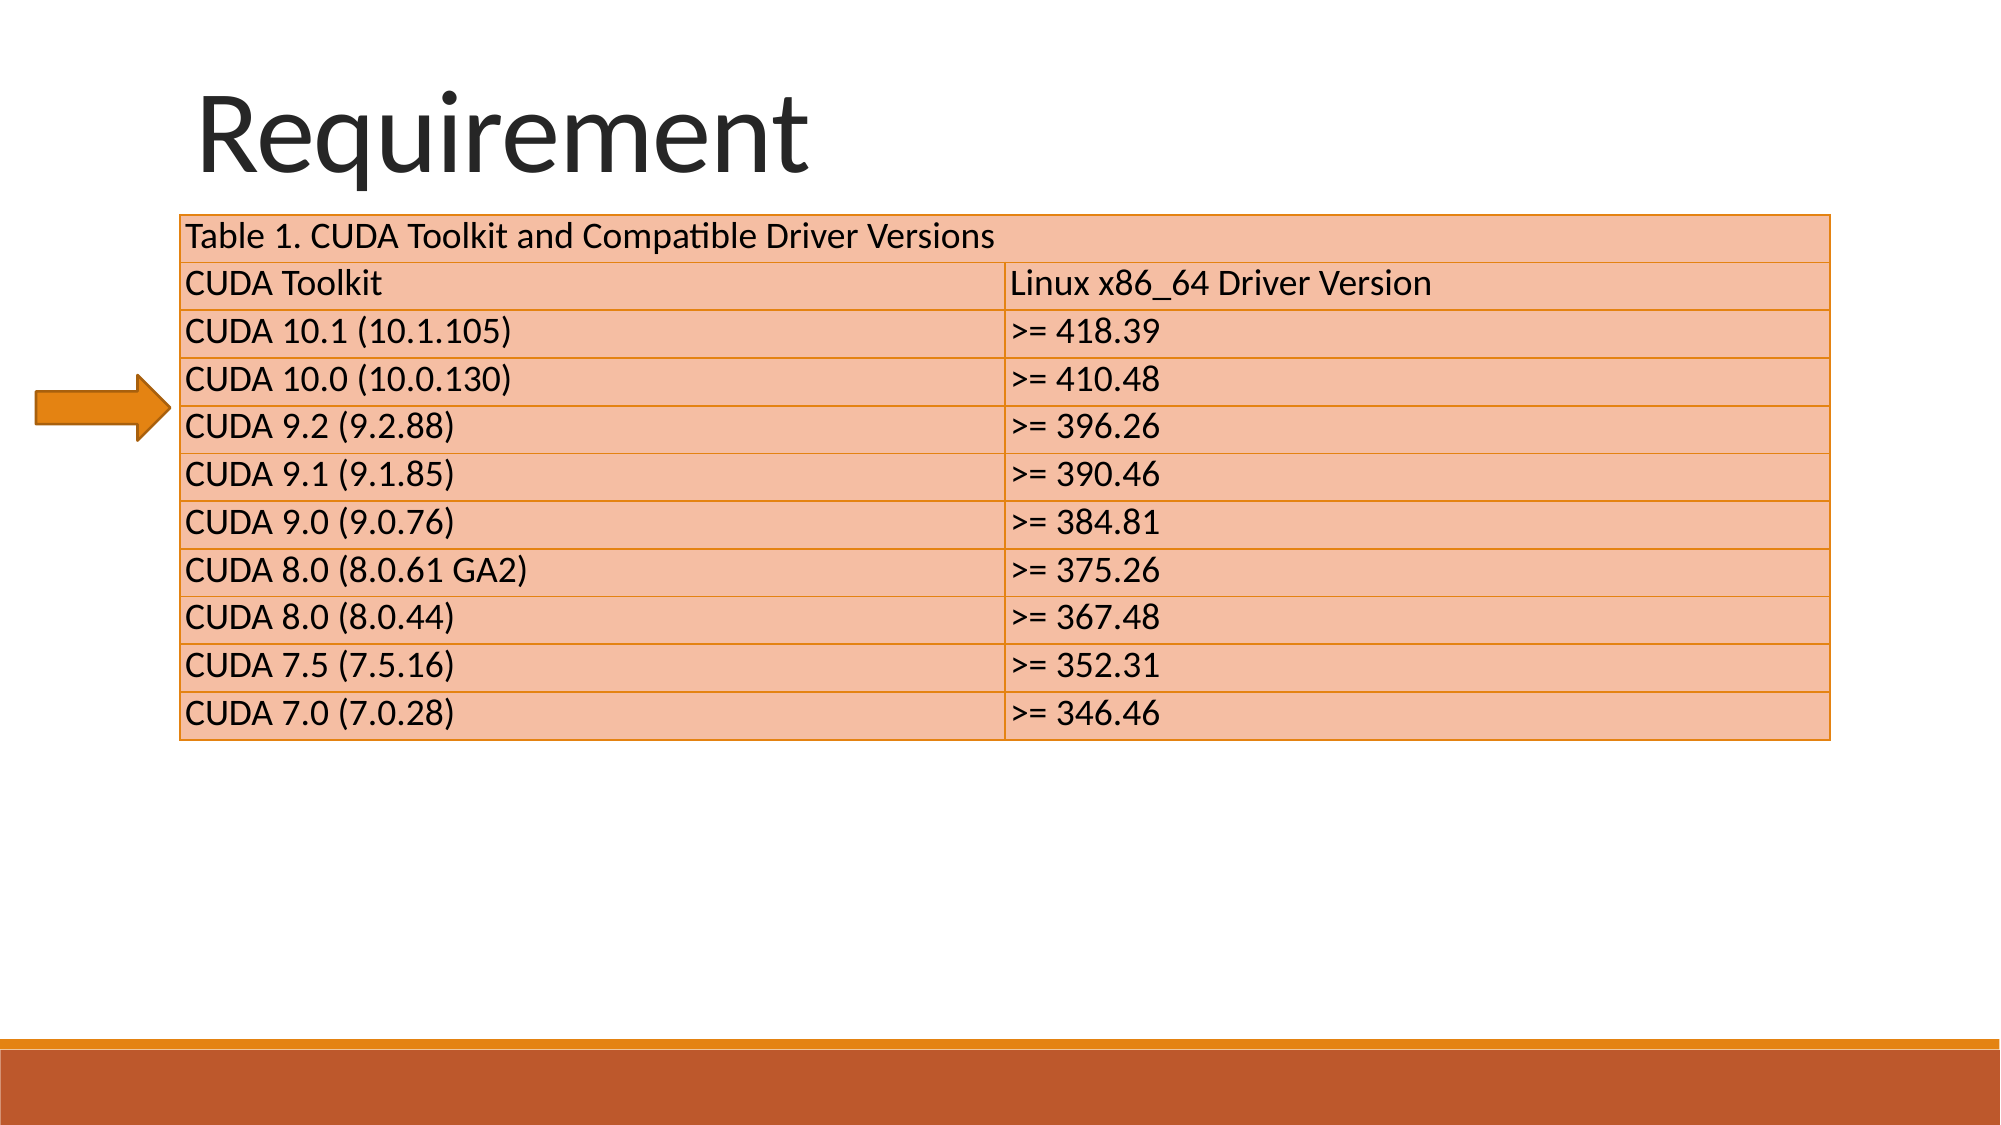

# Requirement

| Table 1. CUDA Toolkit and Compatible Driver Versions |  |
| --- | --- |
| CUDA Toolkit | Linux x86\_64 Driver Version |
| CUDA 10.1 (10.1.105) | >= 418.39 |
| CUDA 10.0 (10.0.130) | >= 410.48 |
| CUDA 9.2 (9.2.88) | >= 396.26 |
| CUDA 9.1 (9.1.85) | >= 390.46 |
| CUDA 9.0 (9.0.76) | >= 384.81 |
| CUDA 8.0 (8.0.61 GA2) | >= 375.26 |
| CUDA 8.0 (8.0.44) | >= 367.48 |
| CUDA 7.5 (7.5.16) | >= 352.31 |
| CUDA 7.0 (7.0.28) | >= 346.46 |